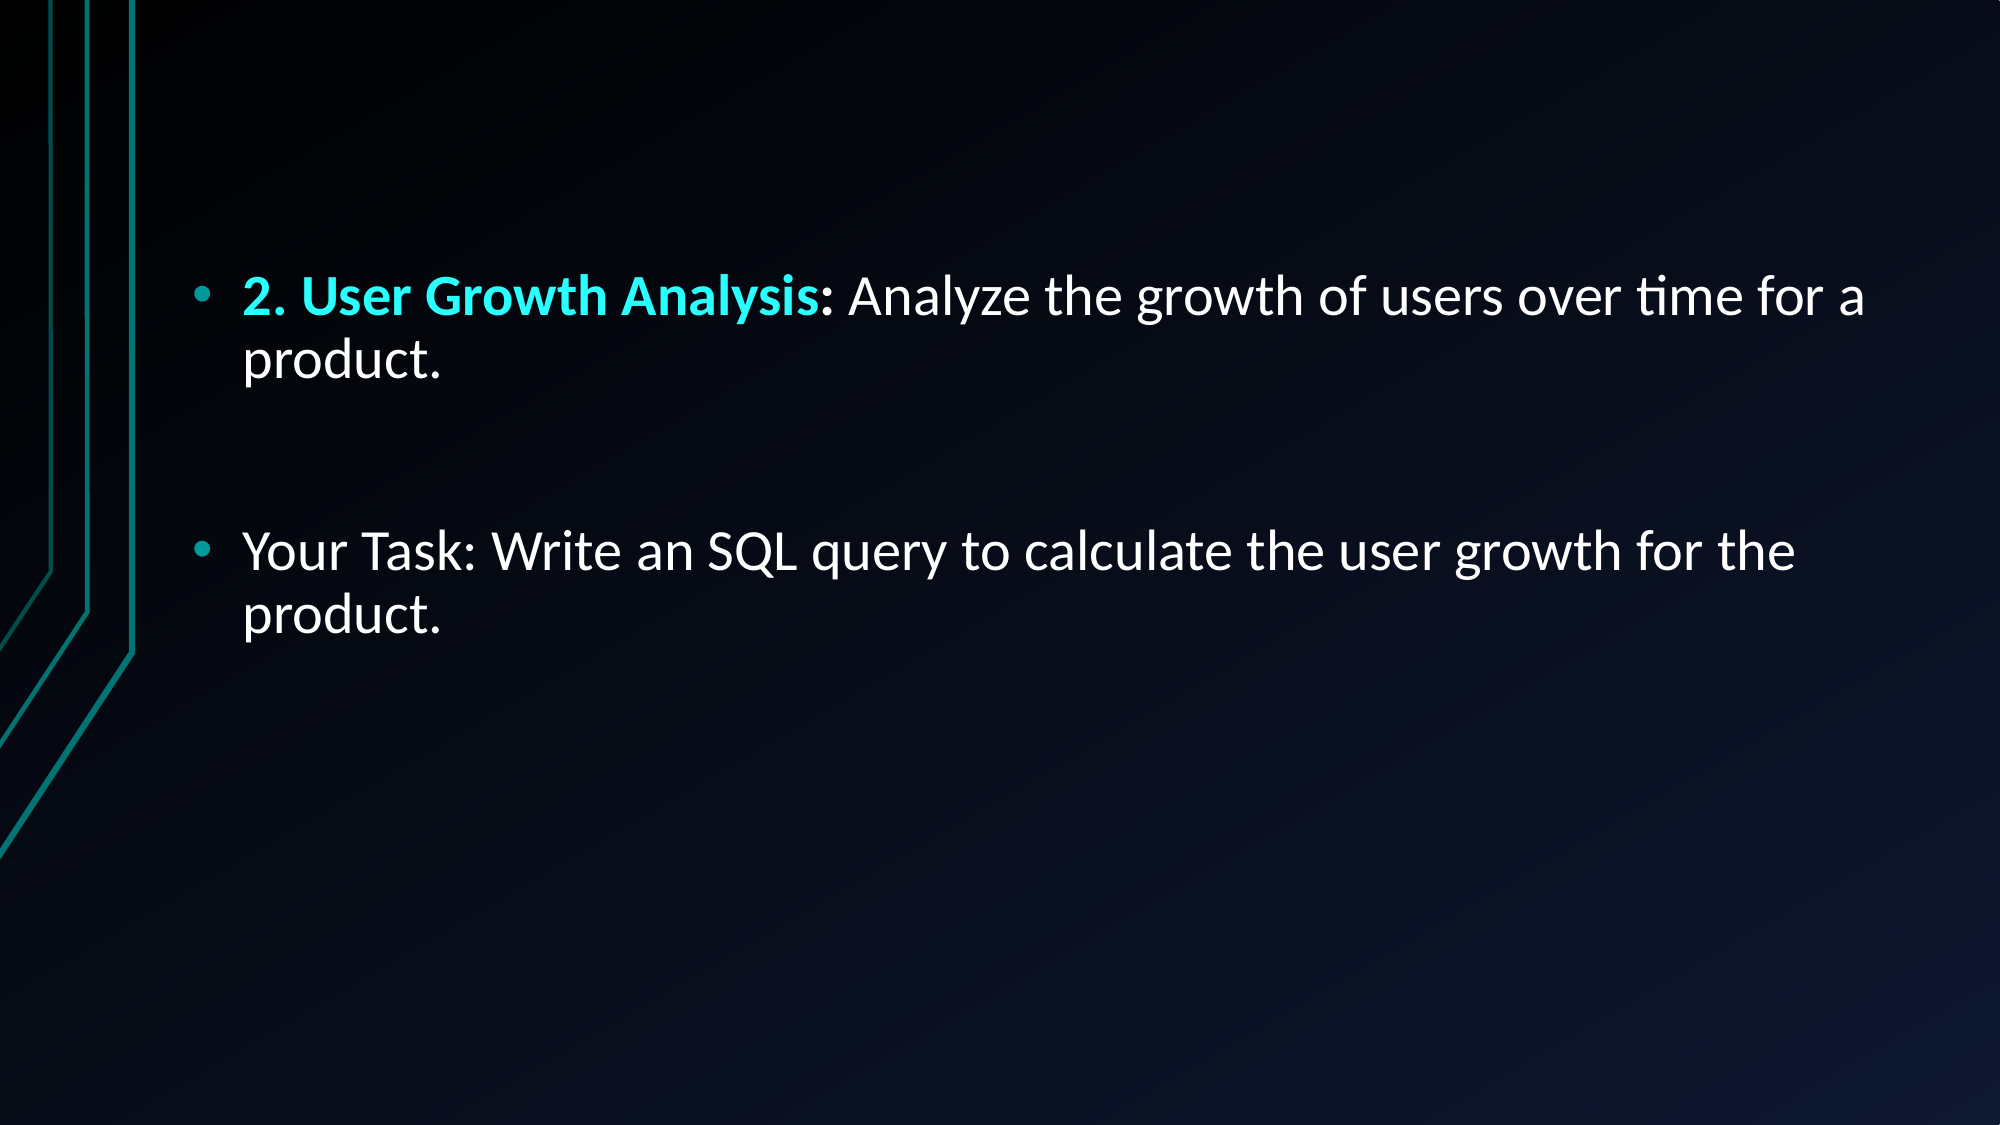

2. User Growth Analysis: Analyze the growth of users over time for a product.

Your Task: Write an SQL query to calculate the user growth for the product.